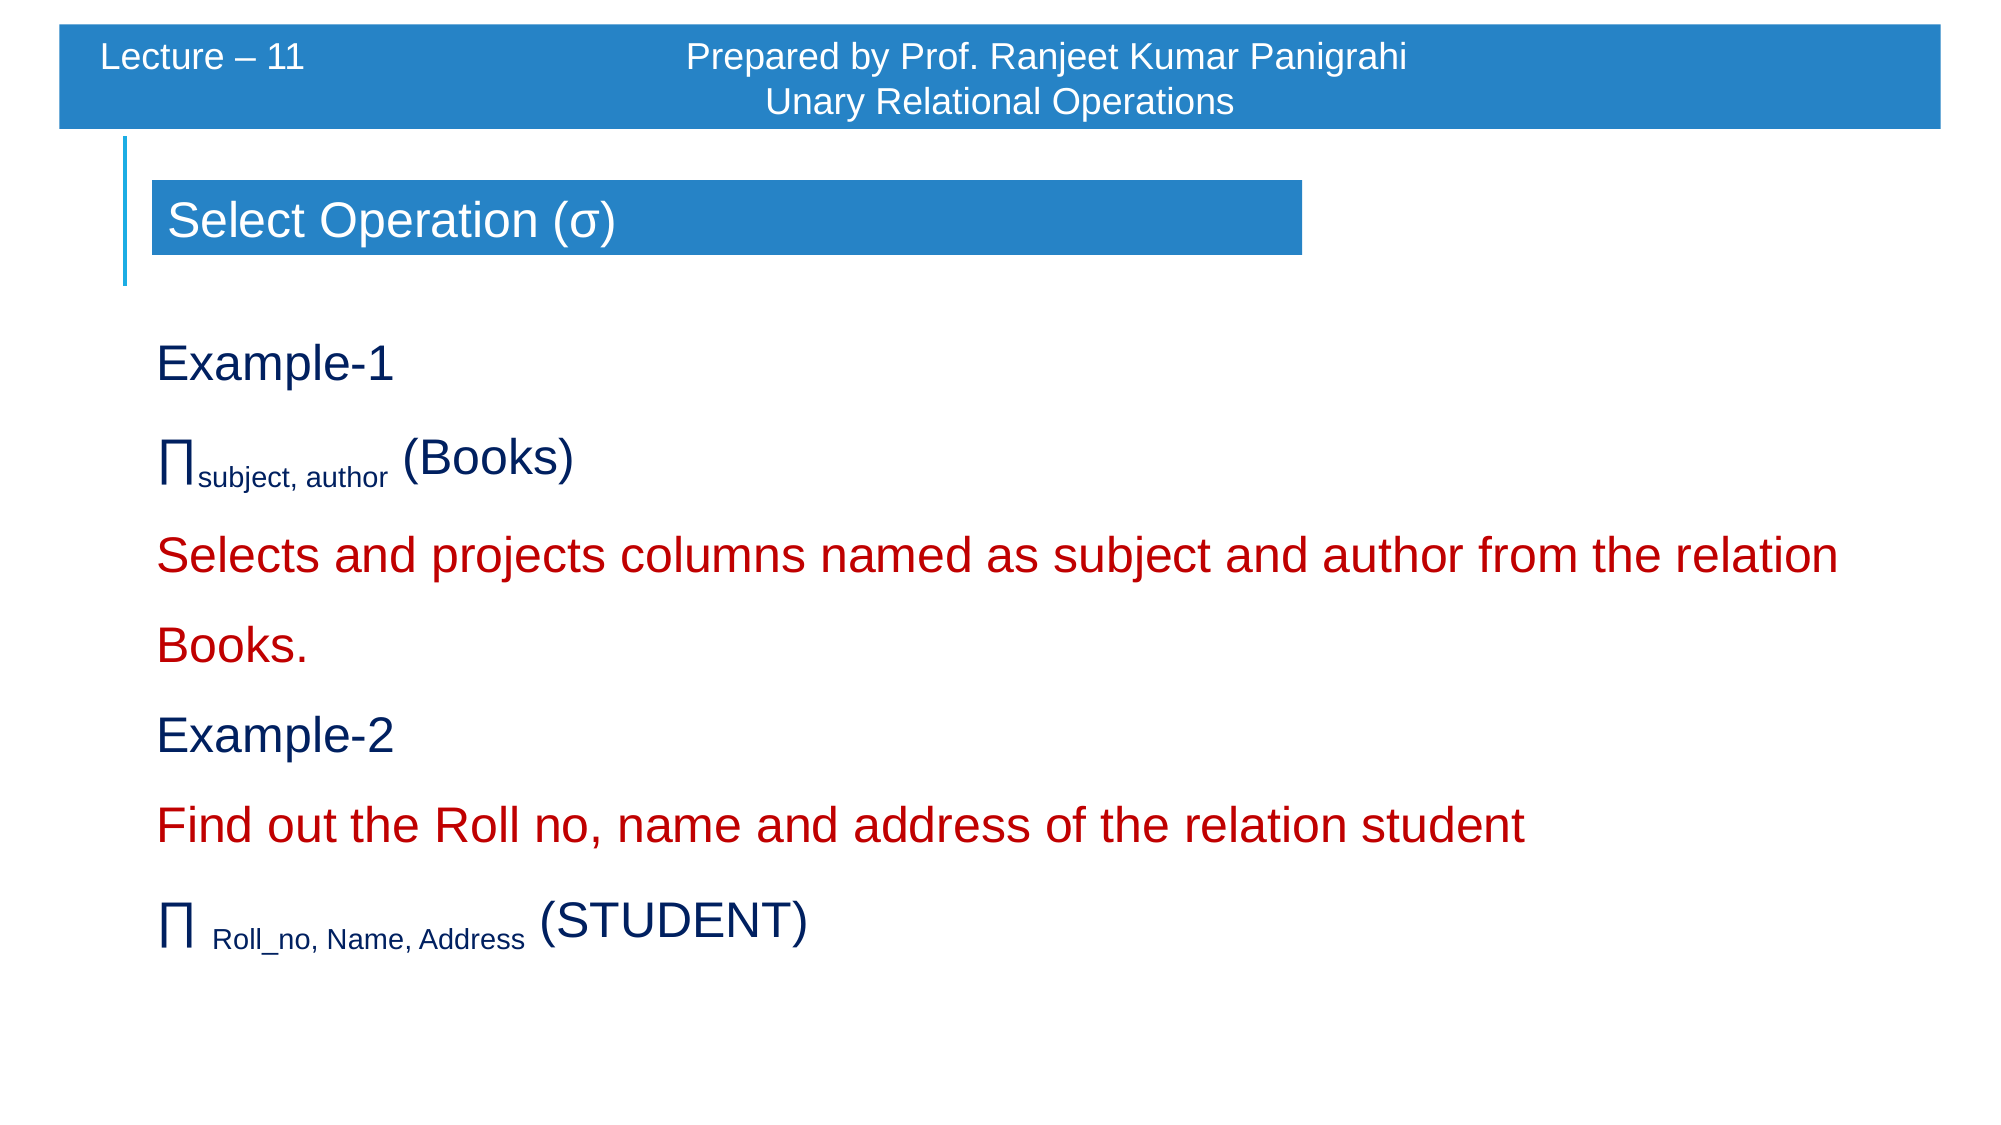

Lecture – 11 		             Prepared by Prof. Ranjeet Kumar Panigrahi				Unary Relational Operations
Select Operation (σ)
Example-1
∏subject, author (Books)
Selects and projects columns named as subject and author from the relation Books.
Example-2
Find out the Roll no, name and address of the relation student
∏ Roll_no, Name, Address (STUDENT)